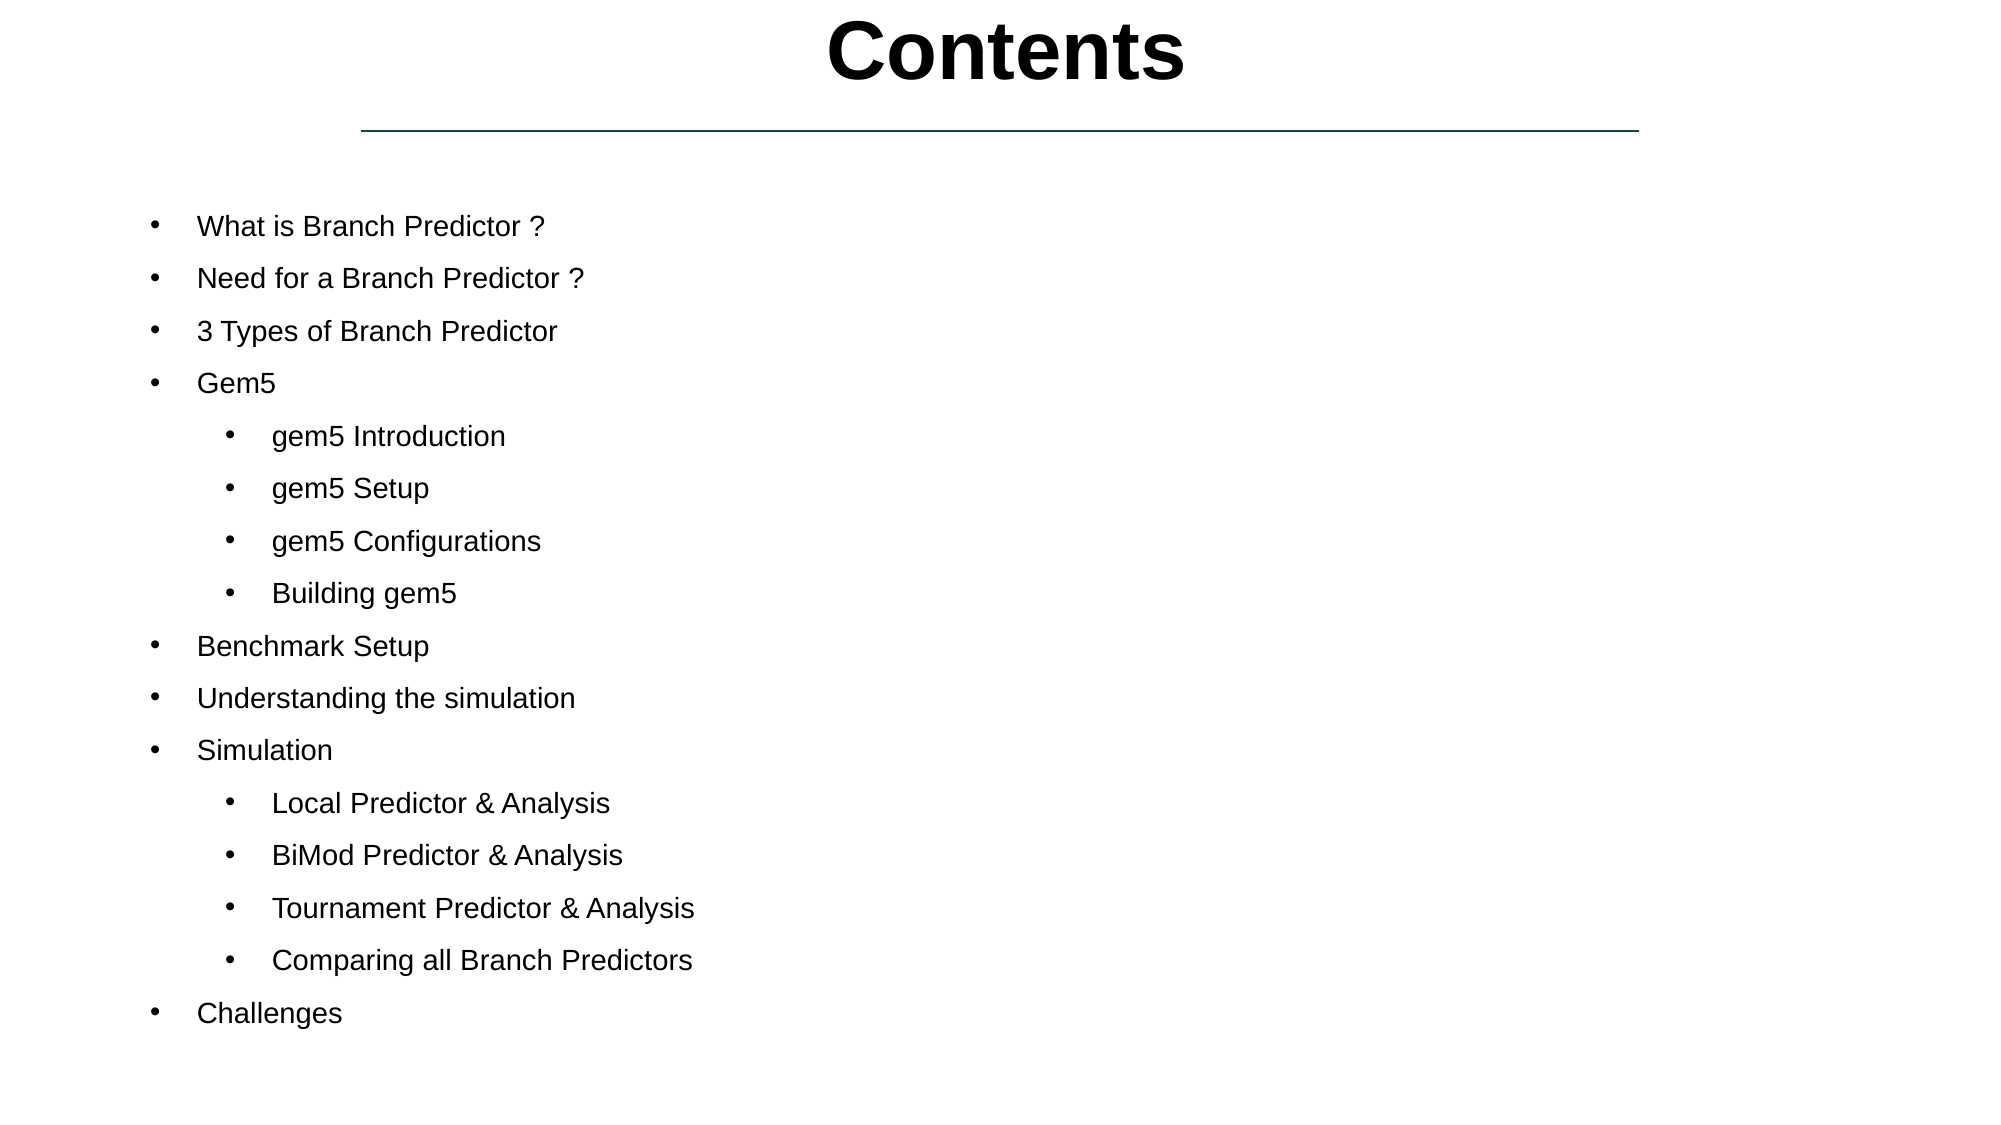

# Contents
What is Branch Predictor ?
Need for a Branch Predictor ?
3 Types of Branch Predictor
Gem5
gem5 Introduction
gem5 Setup
gem5 Configurations
Building gem5
Benchmark Setup
Understanding the simulation
Simulation
Local Predictor & Analysis
BiMod Predictor & Analysis
Tournament Predictor & Analysis
Comparing all Branch Predictors
Challenges